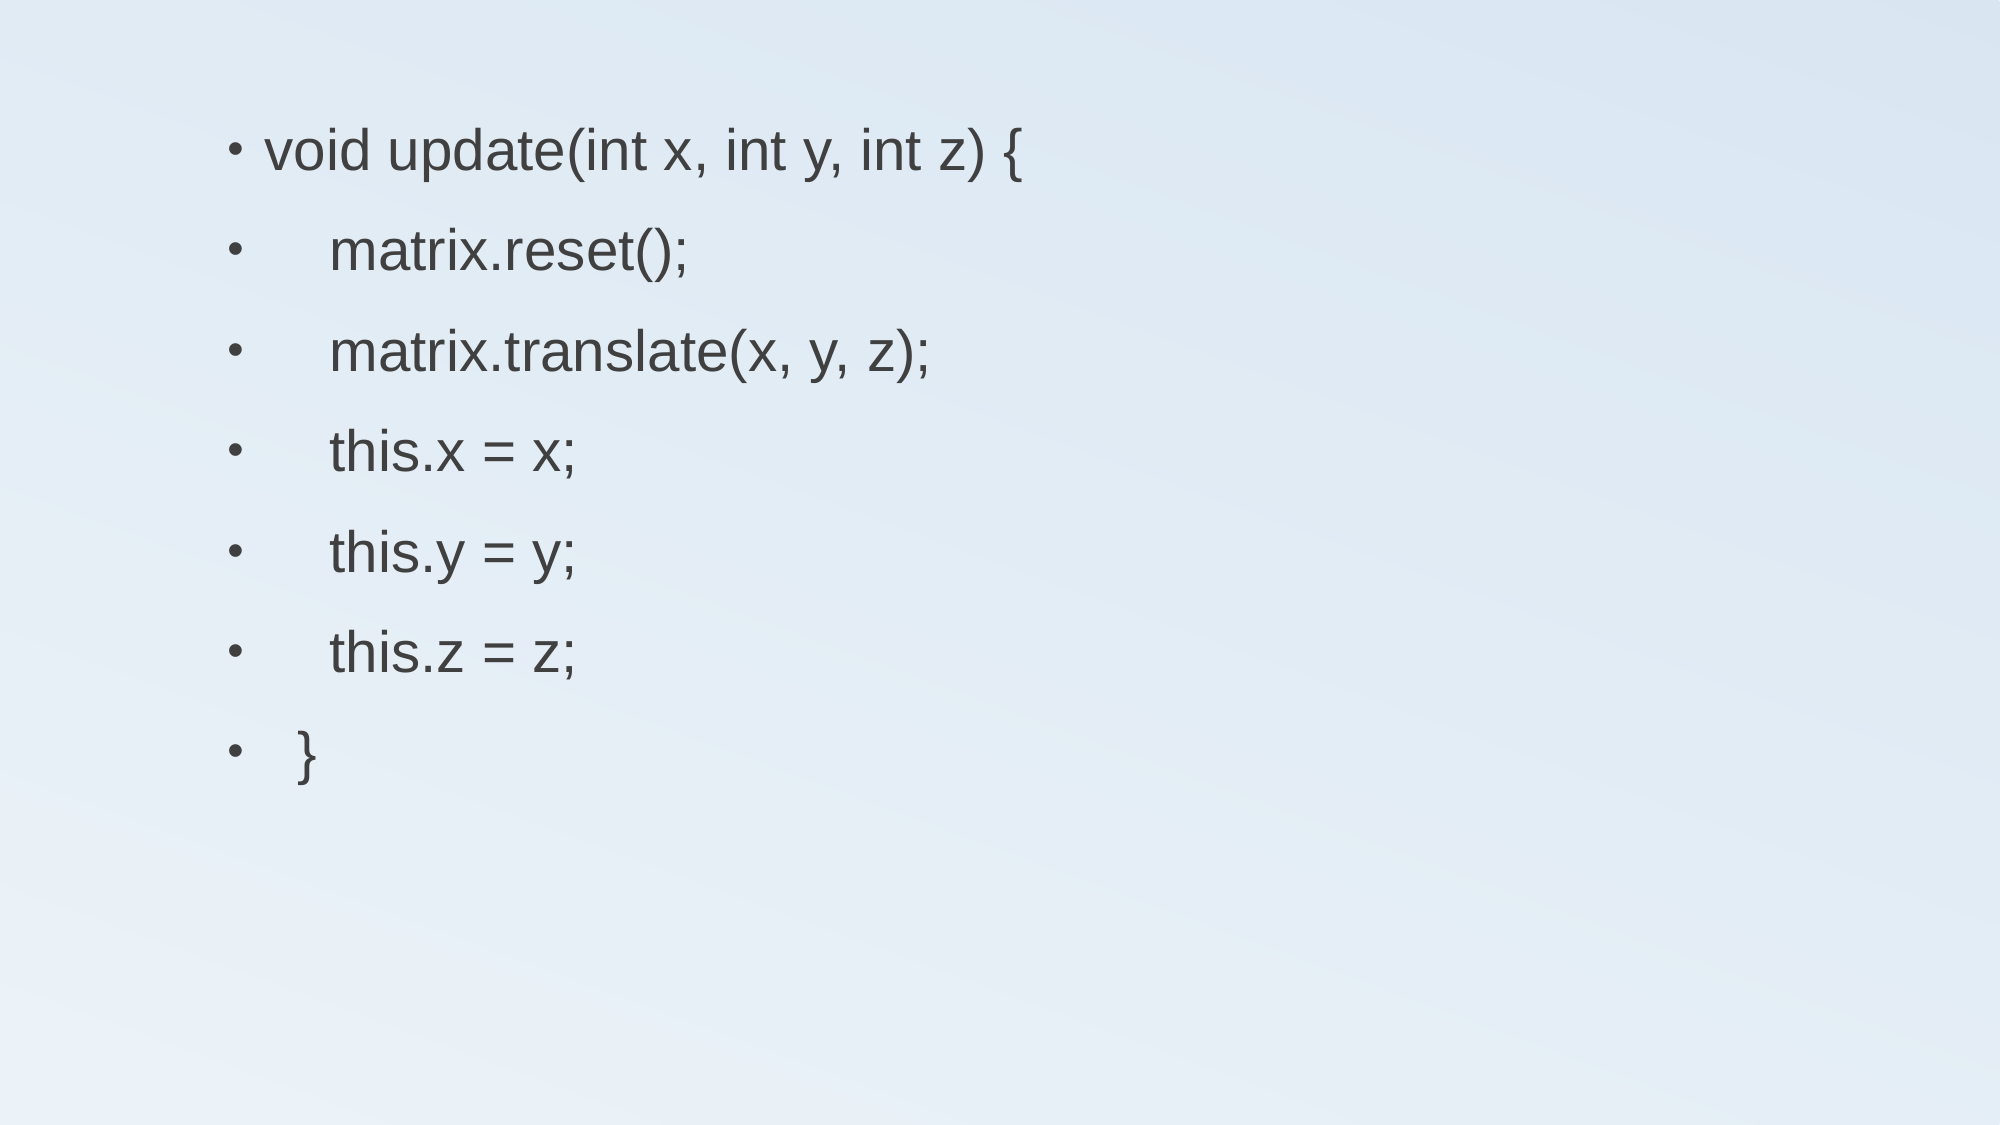

void update(int x, int y, int z) {
    matrix.reset();
    matrix.translate(x, y, z);
    this.x = x;
    this.y = y;
    this.z = z;
  }